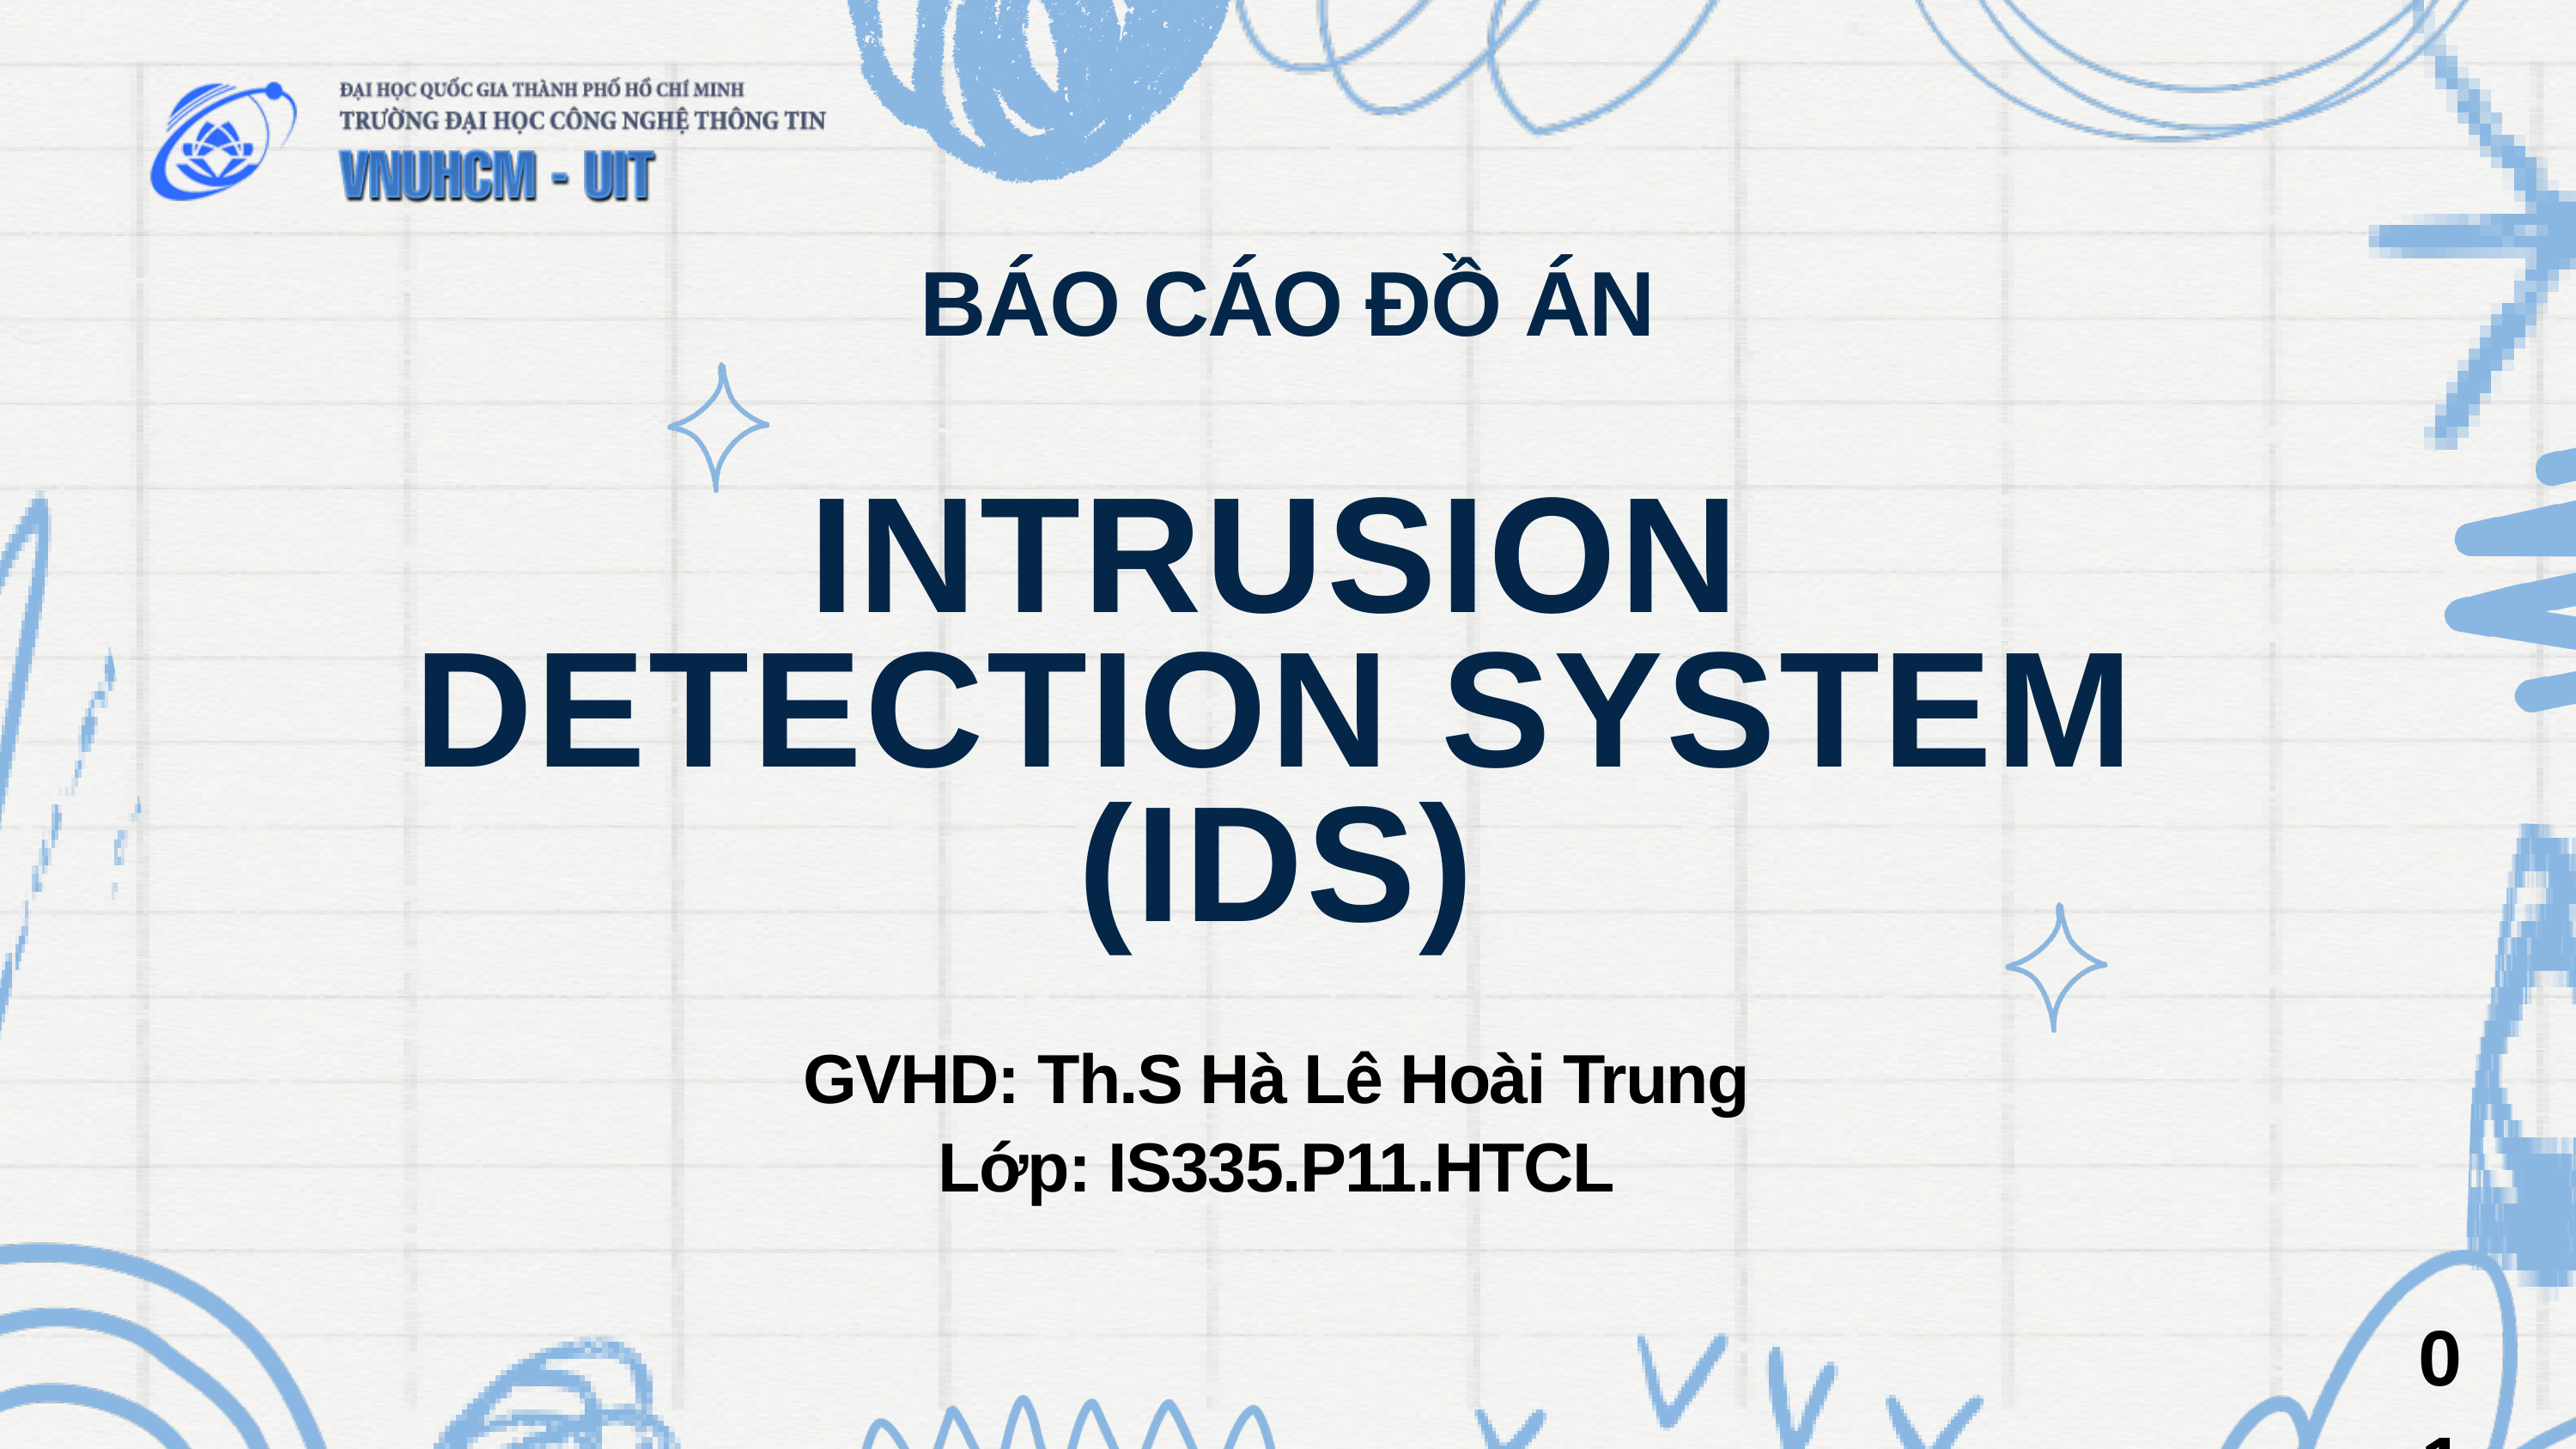

BÁO CÁO ĐỒ ÁN

INTRUSION DETECTION SYSTEM (IDS)

GVHD: Th.S Hà Lê Hoài Trung
Lớp: IS335.P11.HTCL

01